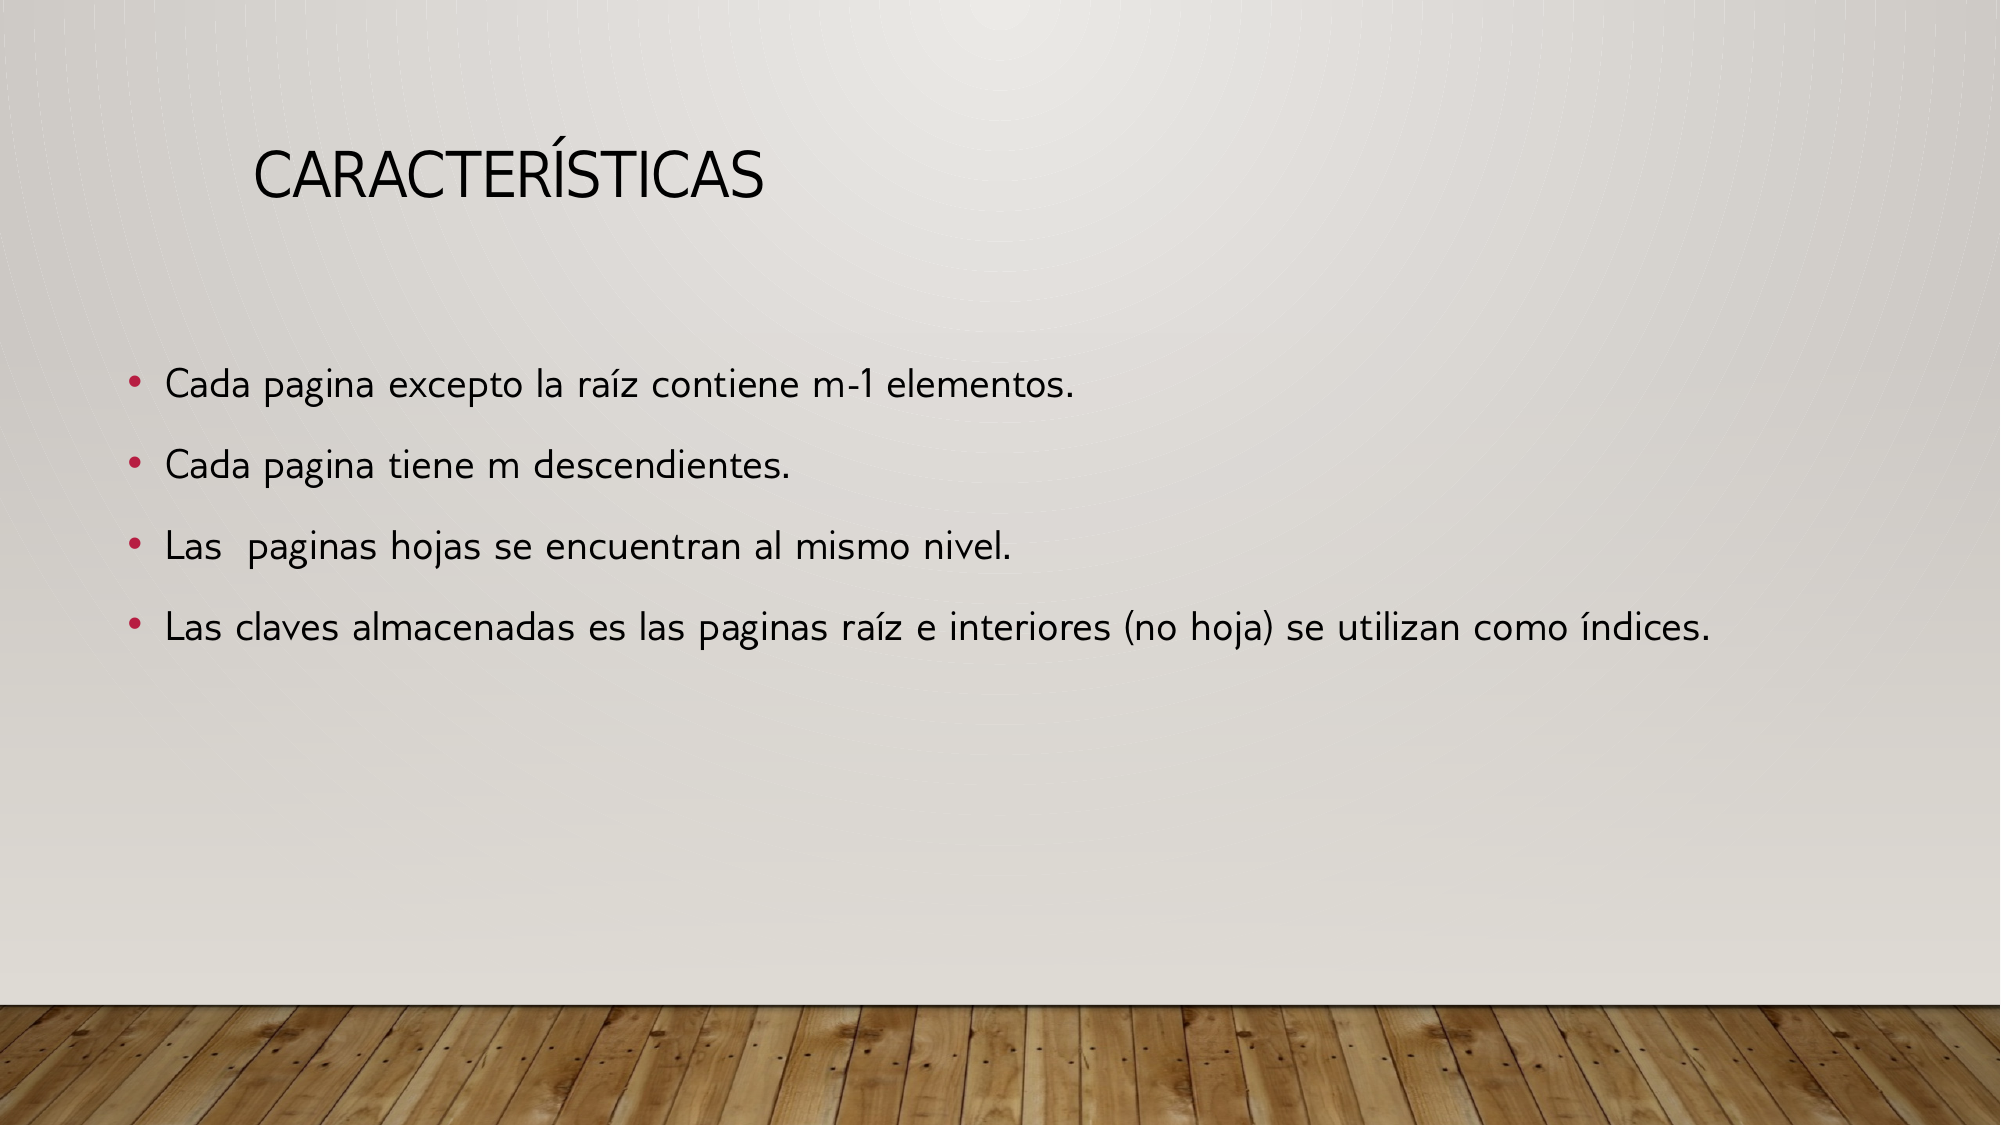

# características
Cada pagina excepto la raíz contiene m-1 elementos.
Cada pagina tiene m descendientes.
Las  paginas hojas se encuentran al mismo nivel.
Las claves almacenadas es las paginas raíz e interiores (no hoja) se utilizan como índices.